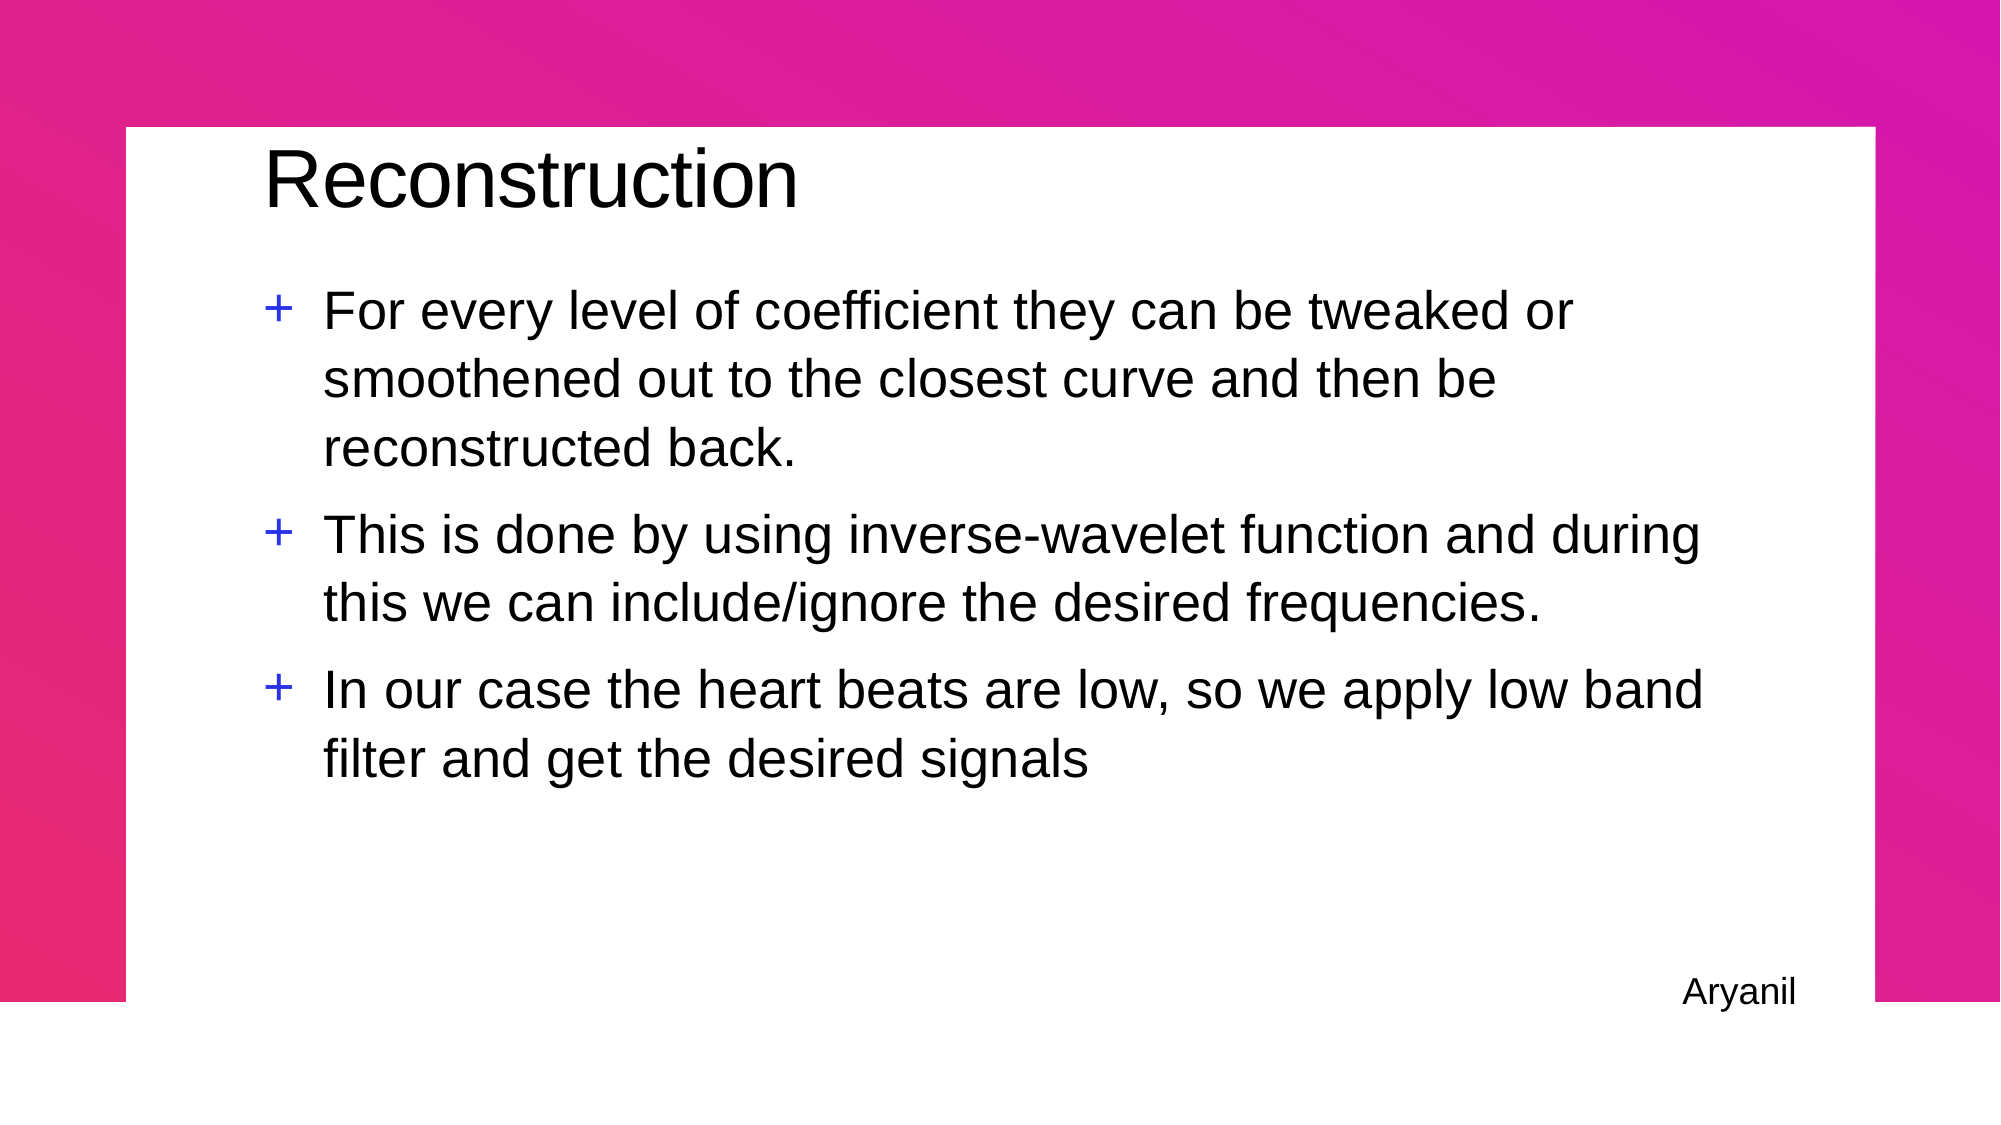

# Reconstruction
For every level of coefficient they can be tweaked or smoothened out to the closest curve and then be reconstructed back.
This is done by using inverse-wavelet function and during this we can include/ignore the desired frequencies.
In our case the heart beats are low, so we apply low band filter and get the desired signals
Aryanil